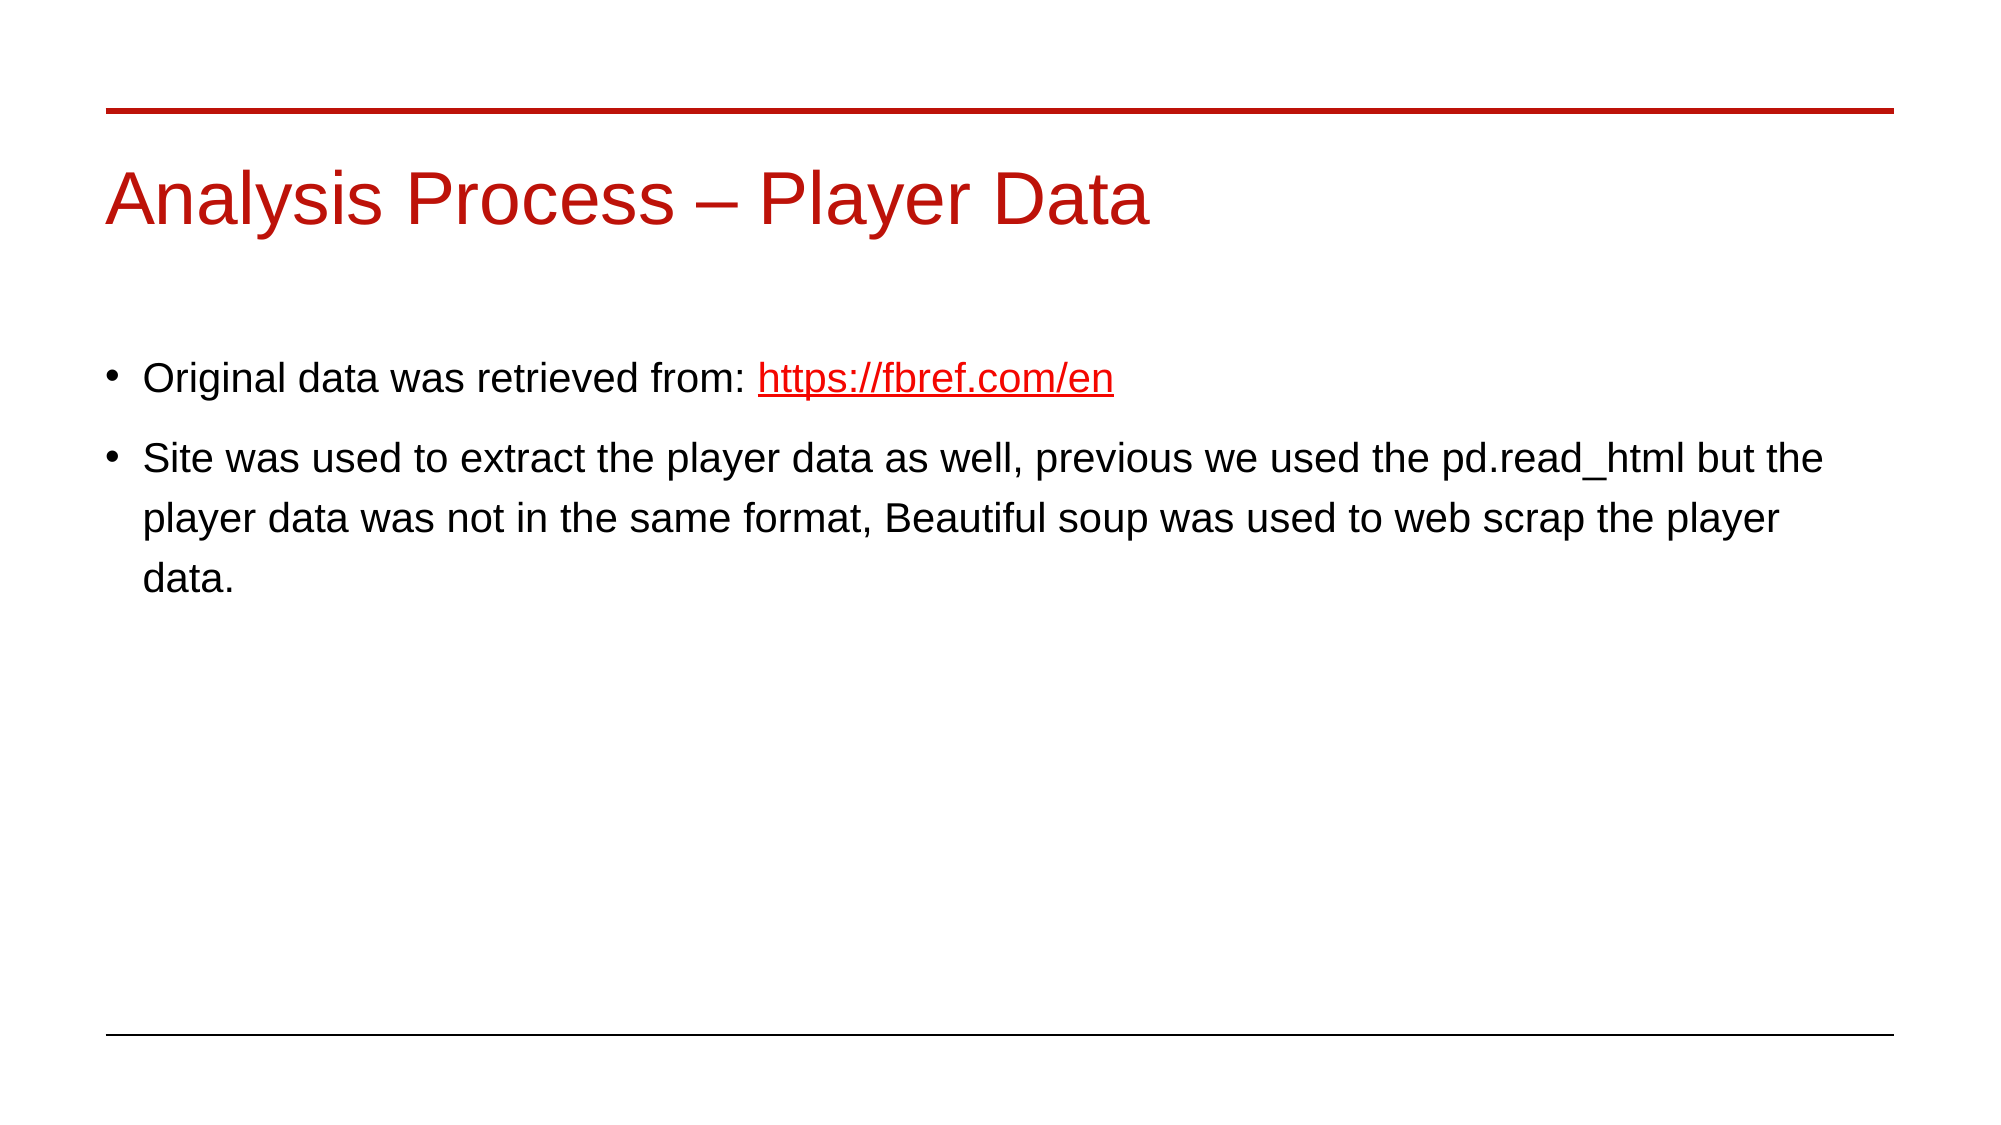

# Analysis Process – Player Data
Original data was retrieved from: https://fbref.com/en
Site was used to extract the player data as well, previous we used the pd.read_html but the player data was not in the same format, Beautiful soup was used to web scrap the player data.